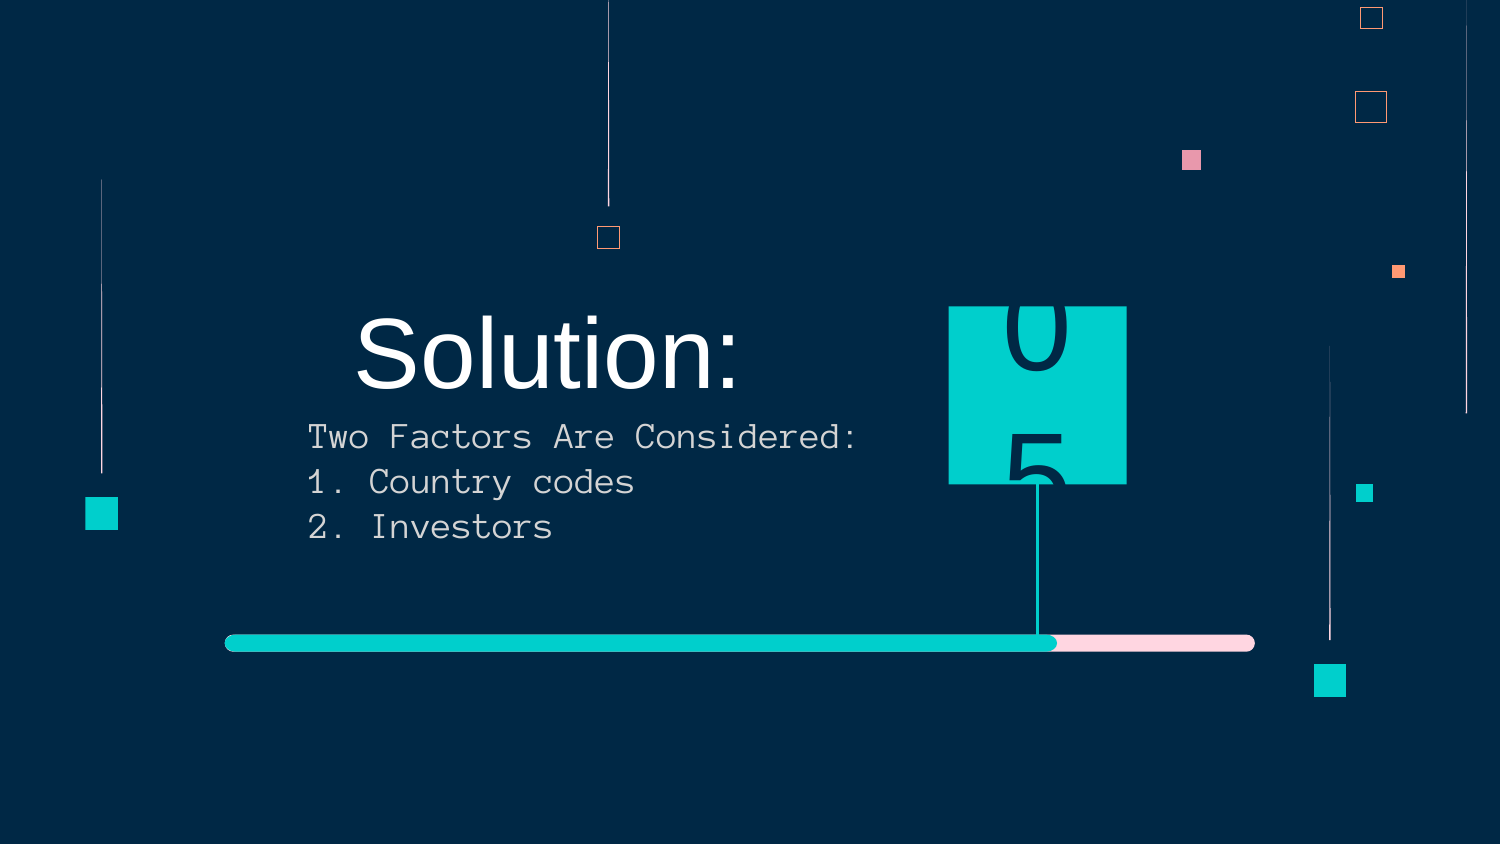

# Solution:

05
Two Factors Are Considered:
1. Country codes
2. Investors